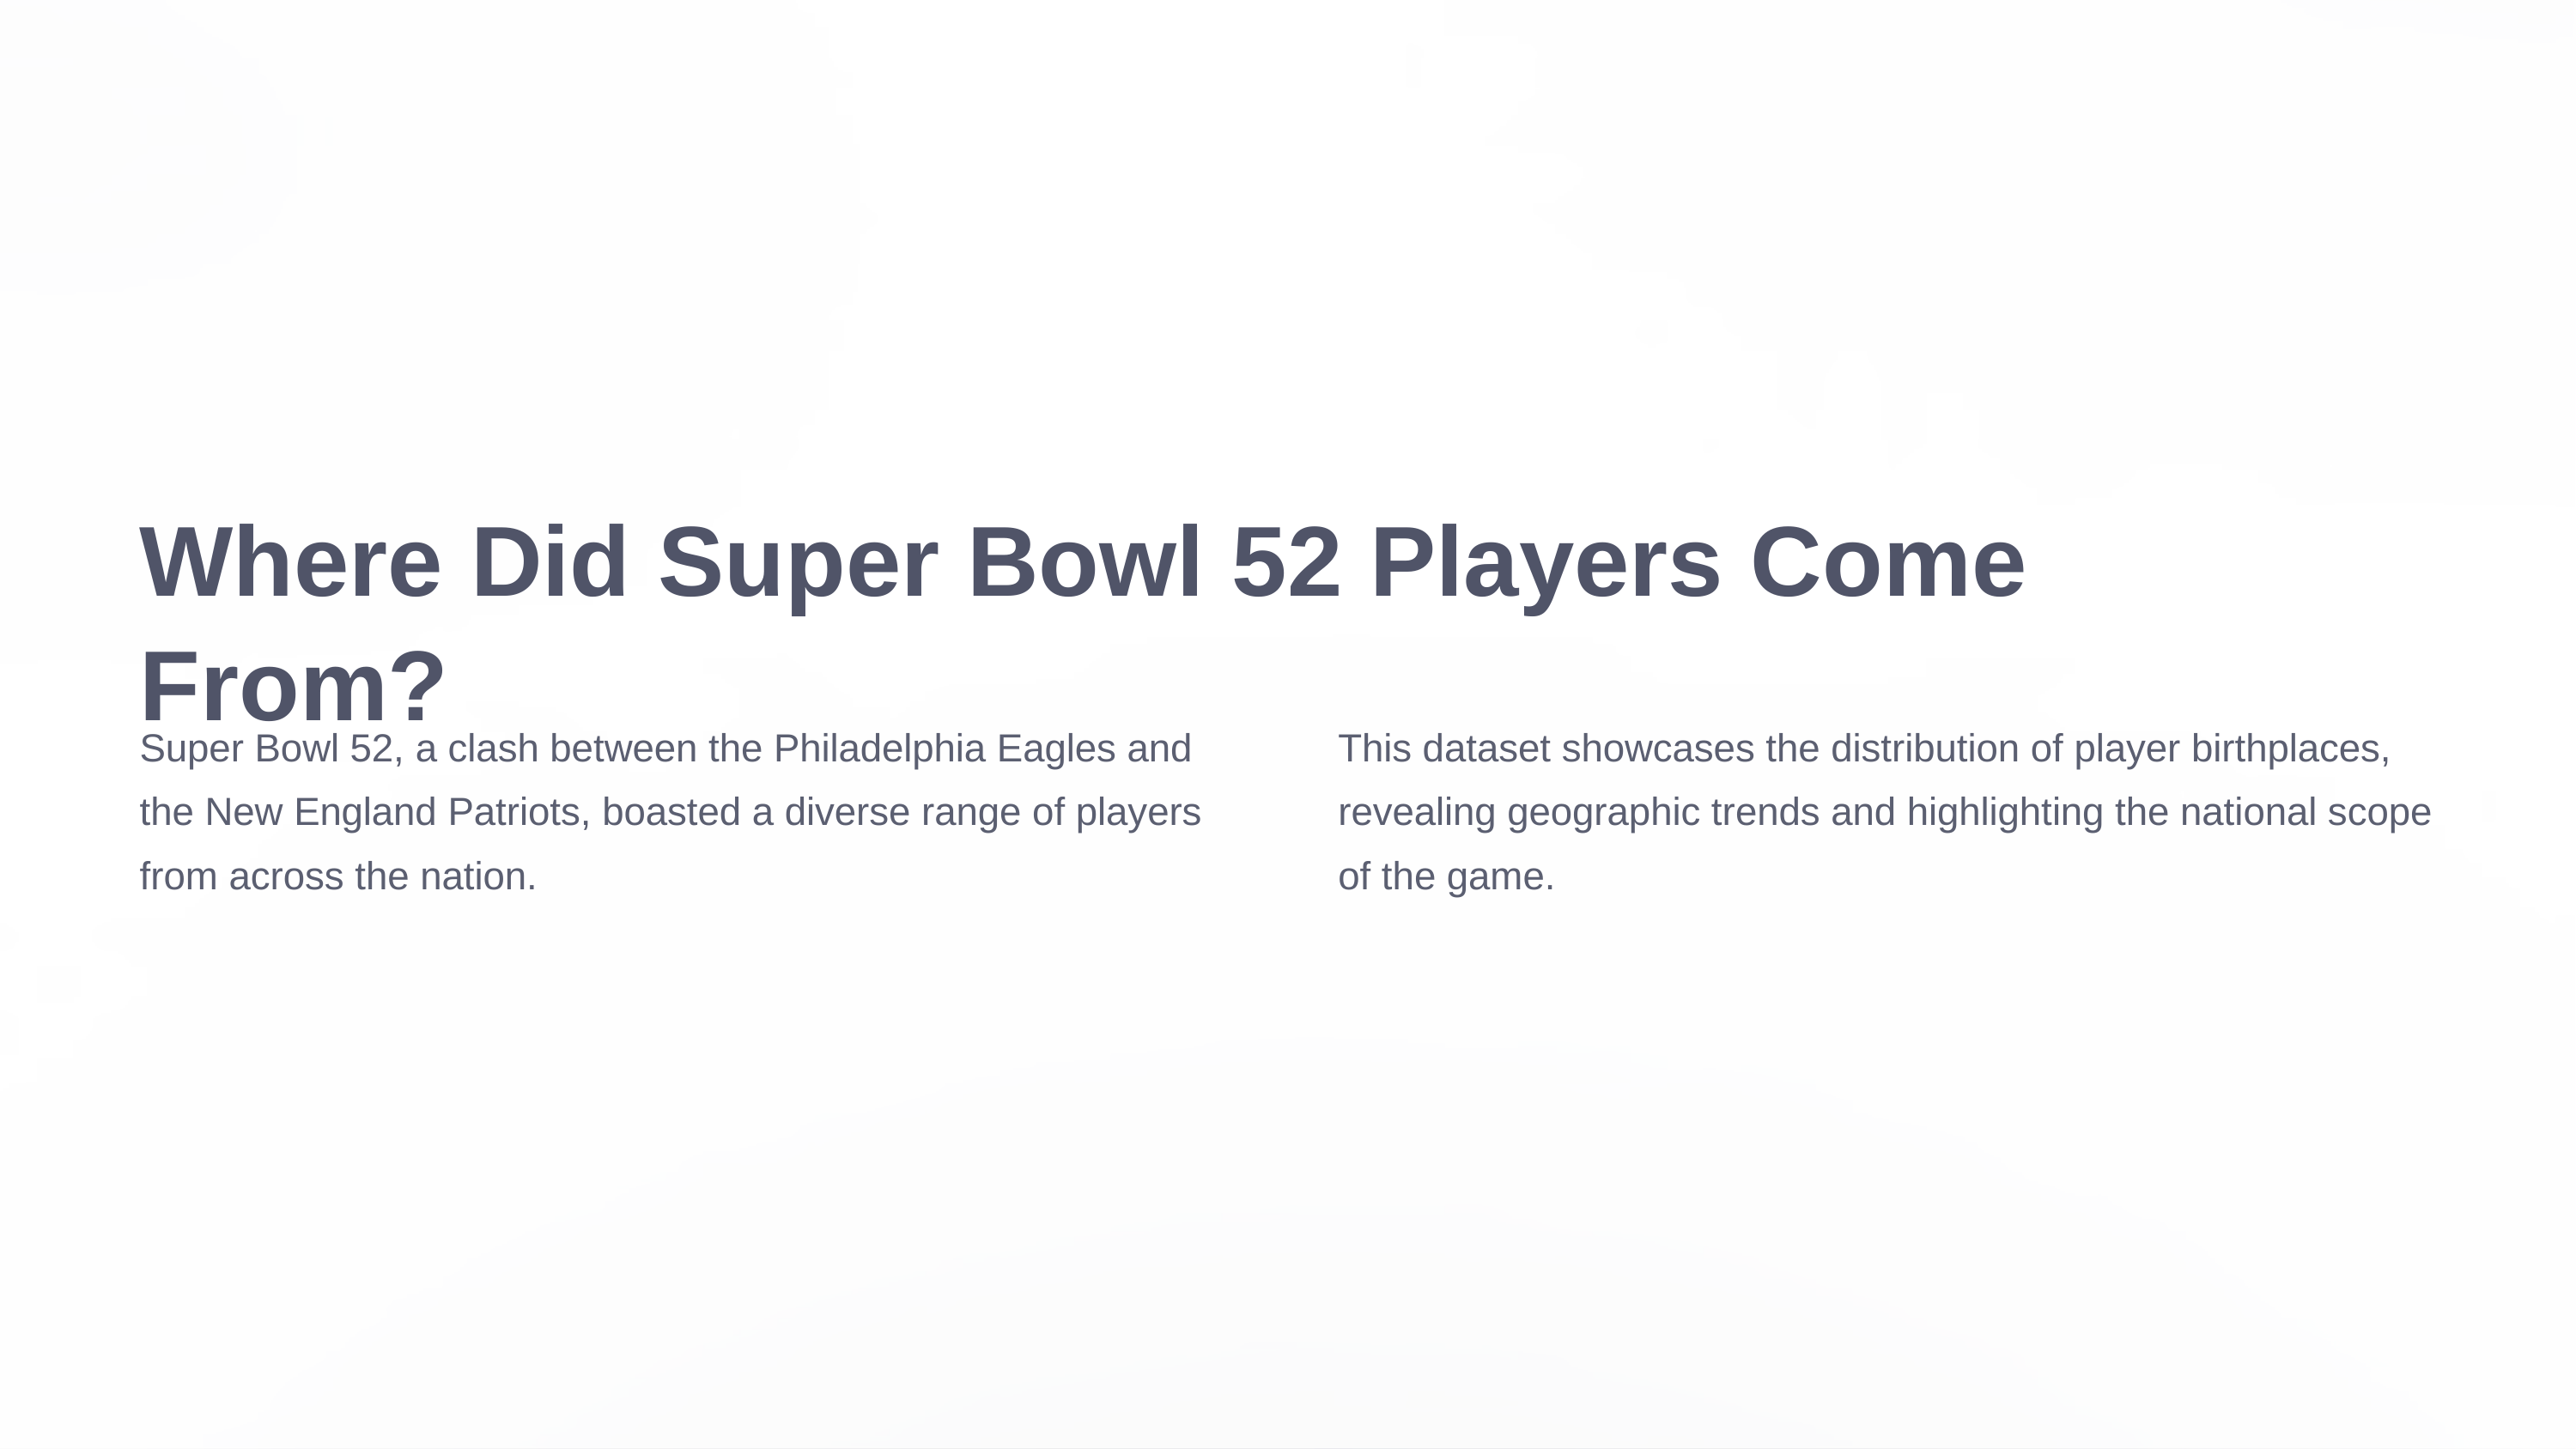

Where Did Super Bowl 52 Players Come From?
Super Bowl 52, a clash between the Philadelphia Eagles and the New England Patriots, boasted a diverse range of players from across the nation.
This dataset showcases the distribution of player birthplaces, revealing geographic trends and highlighting the national scope of the game.